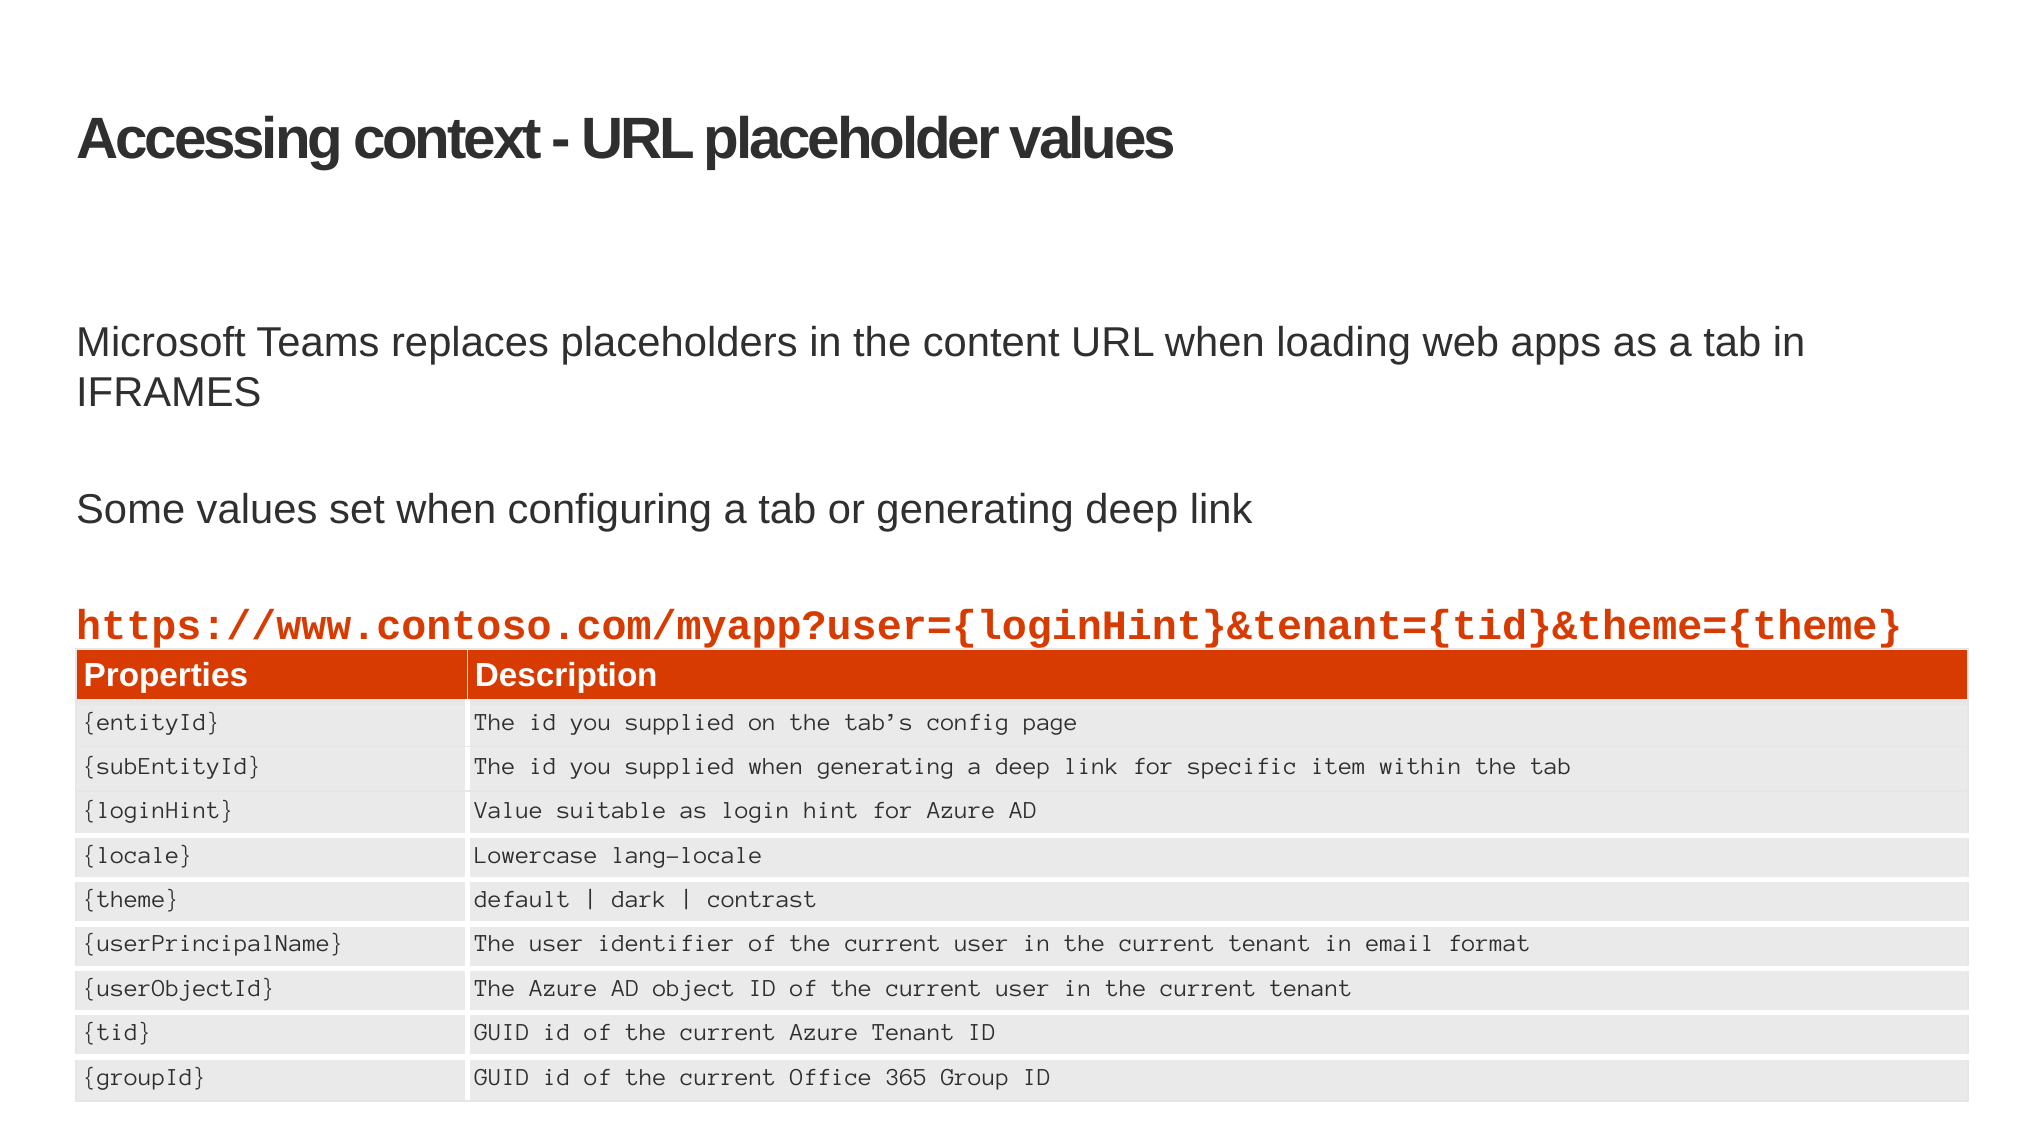

# Accessing context - URL placeholder values
Microsoft Teams replaces placeholders in the content URL when loading web apps as a tab in IFRAMES

Some values set when configuring a tab or generating deep link

https://www.contoso.com/myapp?user={loginHint}&tenant={tid}&theme={theme}
| Properties | Description |
| --- | --- |
| {entityId} | The id you supplied on the tab’s config page |
| {subEntityId} | The id you supplied when generating a deep link for specific item within the tab |
| {loginHint} | Value suitable as login hint for Azure AD |
| {locale} | Lowercase lang-locale |
| {theme} | default | dark | contrast |
| {userPrincipalName} | The user identifier of the current user in the current tenant in email format |
| {userObjectId} | The Azure AD object ID of the current user in the current tenant |
| {tid} | GUID id of the current Azure Tenant ID |
| {groupId} | GUID id of the current Office 365 Group ID |